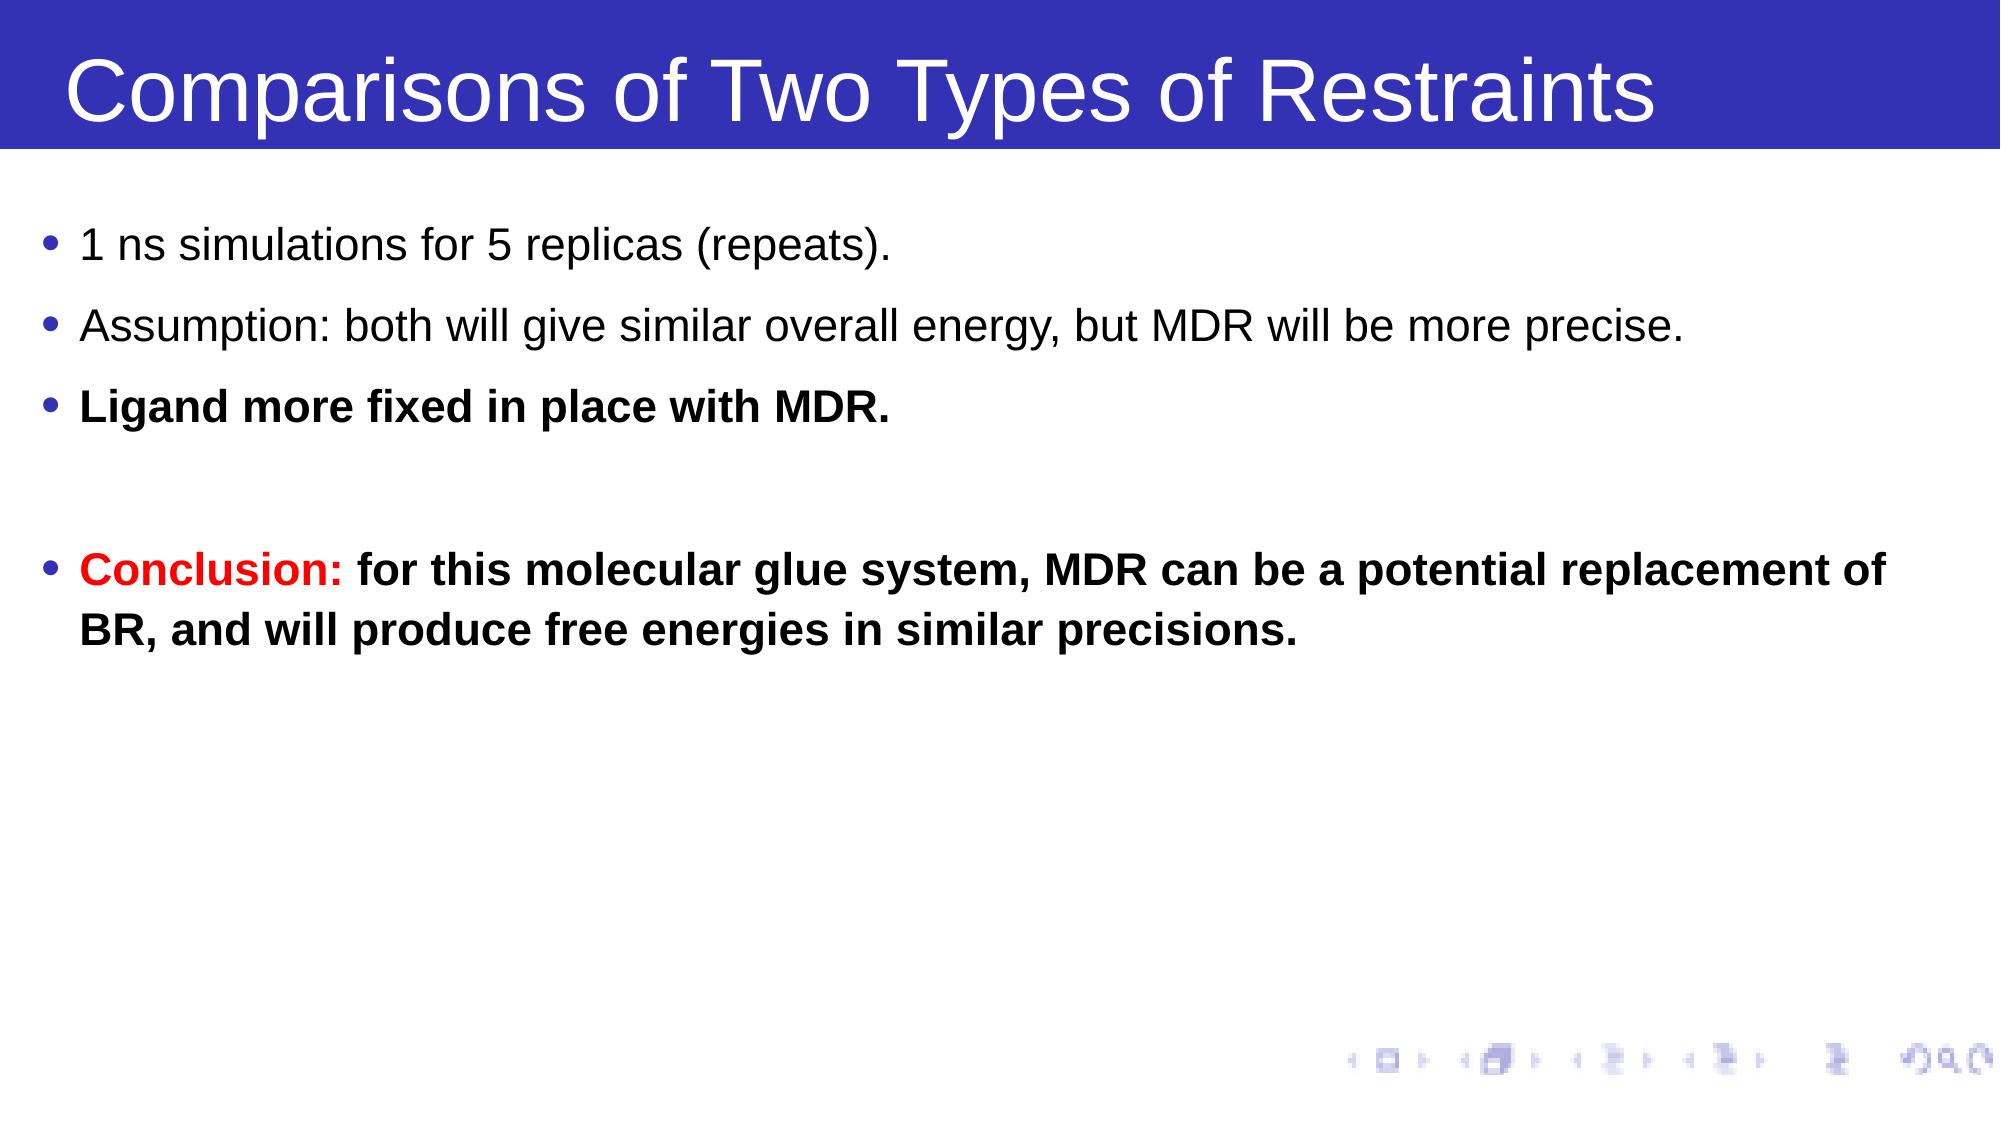

# Comparisons of Two Types of Restraints
1 ns simulations for 5 replicas (repeats).
Assumption: both will give similar overall energy, but MDR will be more precise.
Ligand more fixed in place with MDR.

Conclusion: for this molecular glue system, MDR can be a potential replacement of BR, and will produce free energies in similar precisions.